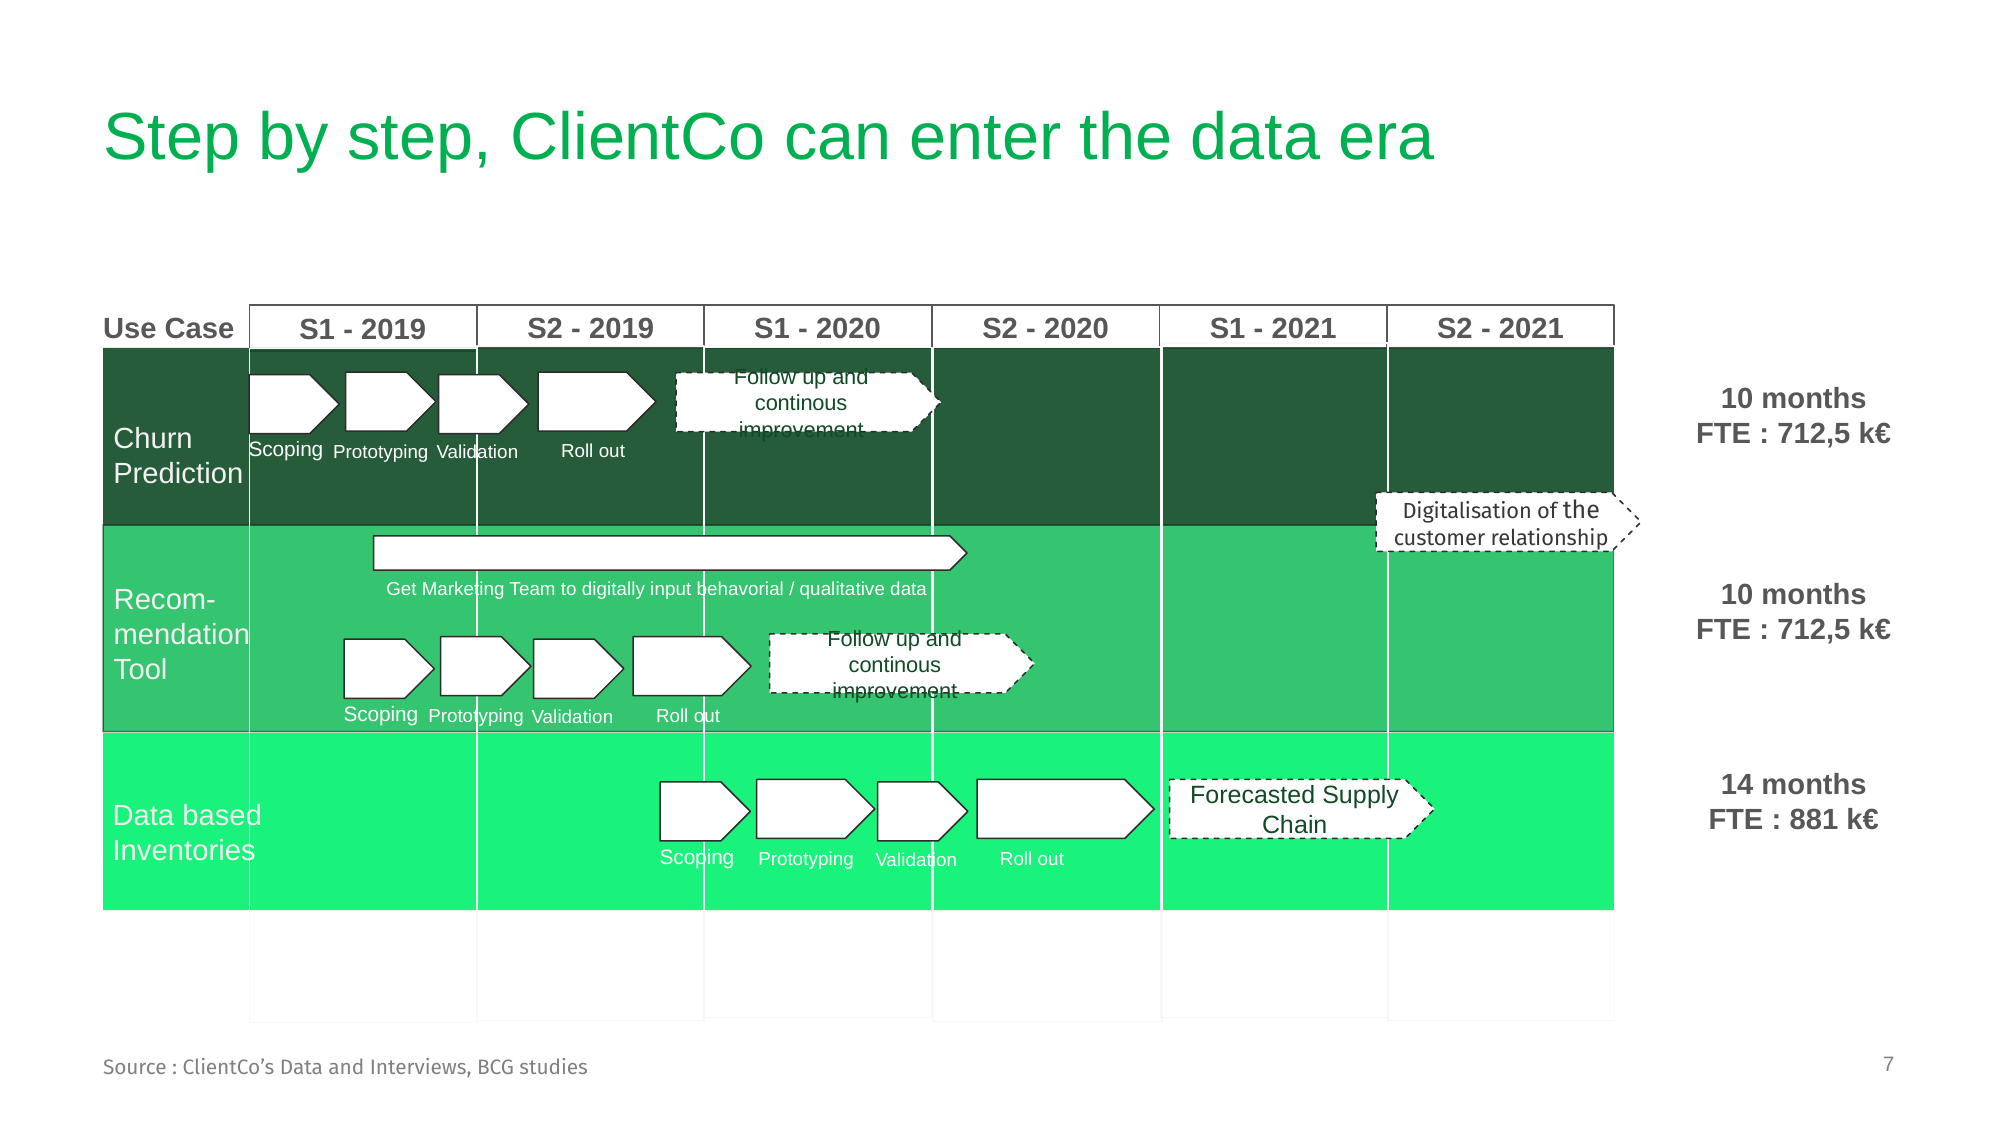

# Step by step, ClientCo can enter the data era
S1 - 2019
S2 - 2019
S1 - 2020
S2 - 2020
S1 - 2021
S2 - 2021
Use Case

10 months
FTE : 712,5 k€

Follow up and continous improvement

Churn
Prediction
Scoping
Roll out
Prototyping
Validation
Digitalisation of the customer relationship

10 months
FTE : 712,5 k€
Get Marketing Team to digitally input behavorial / qualitative data
Recom-
mendation
Tool
Follow up and continous improvement

Scoping
Roll out
Prototyping
Validation

14 months
FTE : 881 k€

Forecasted Supply Chain

Data based
Inventories
Scoping
Roll out
Prototyping
Validation
Source : ClientCo’s Data and Interviews, BCG studies